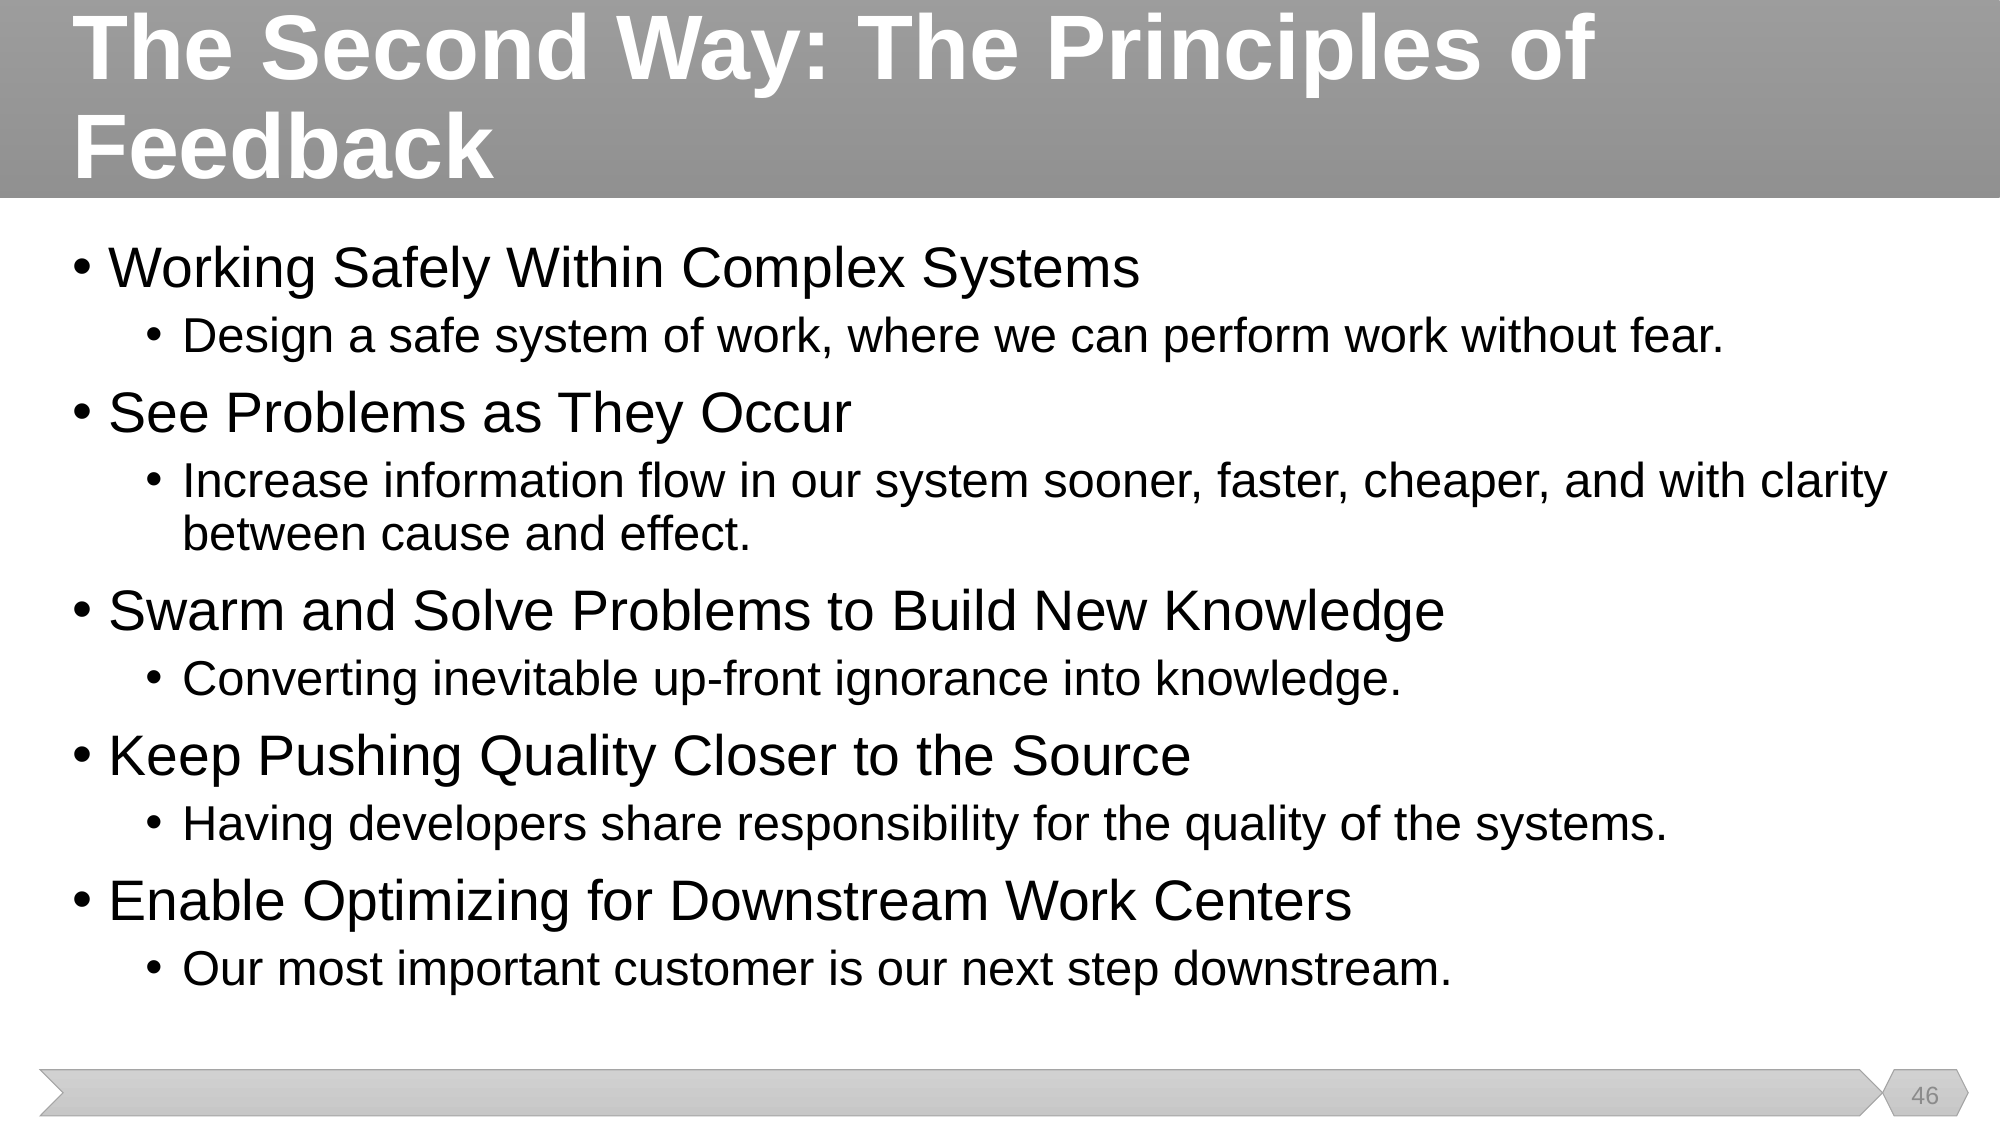

# The Second Way: The Principles of Feedback
Working Safely Within Complex Systems
Design a safe system of work, where we can perform work without fear.
See Problems as They Occur
Increase information flow in our system sooner, faster, cheaper, and with clarity between cause and effect.
Swarm and Solve Problems to Build New Knowledge
Converting inevitable up-front ignorance into knowledge.
Keep Pushing Quality Closer to the Source
Having developers share responsibility for the quality of the systems.
Enable Optimizing for Downstream Work Centers
Our most important customer is our next step downstream.
46